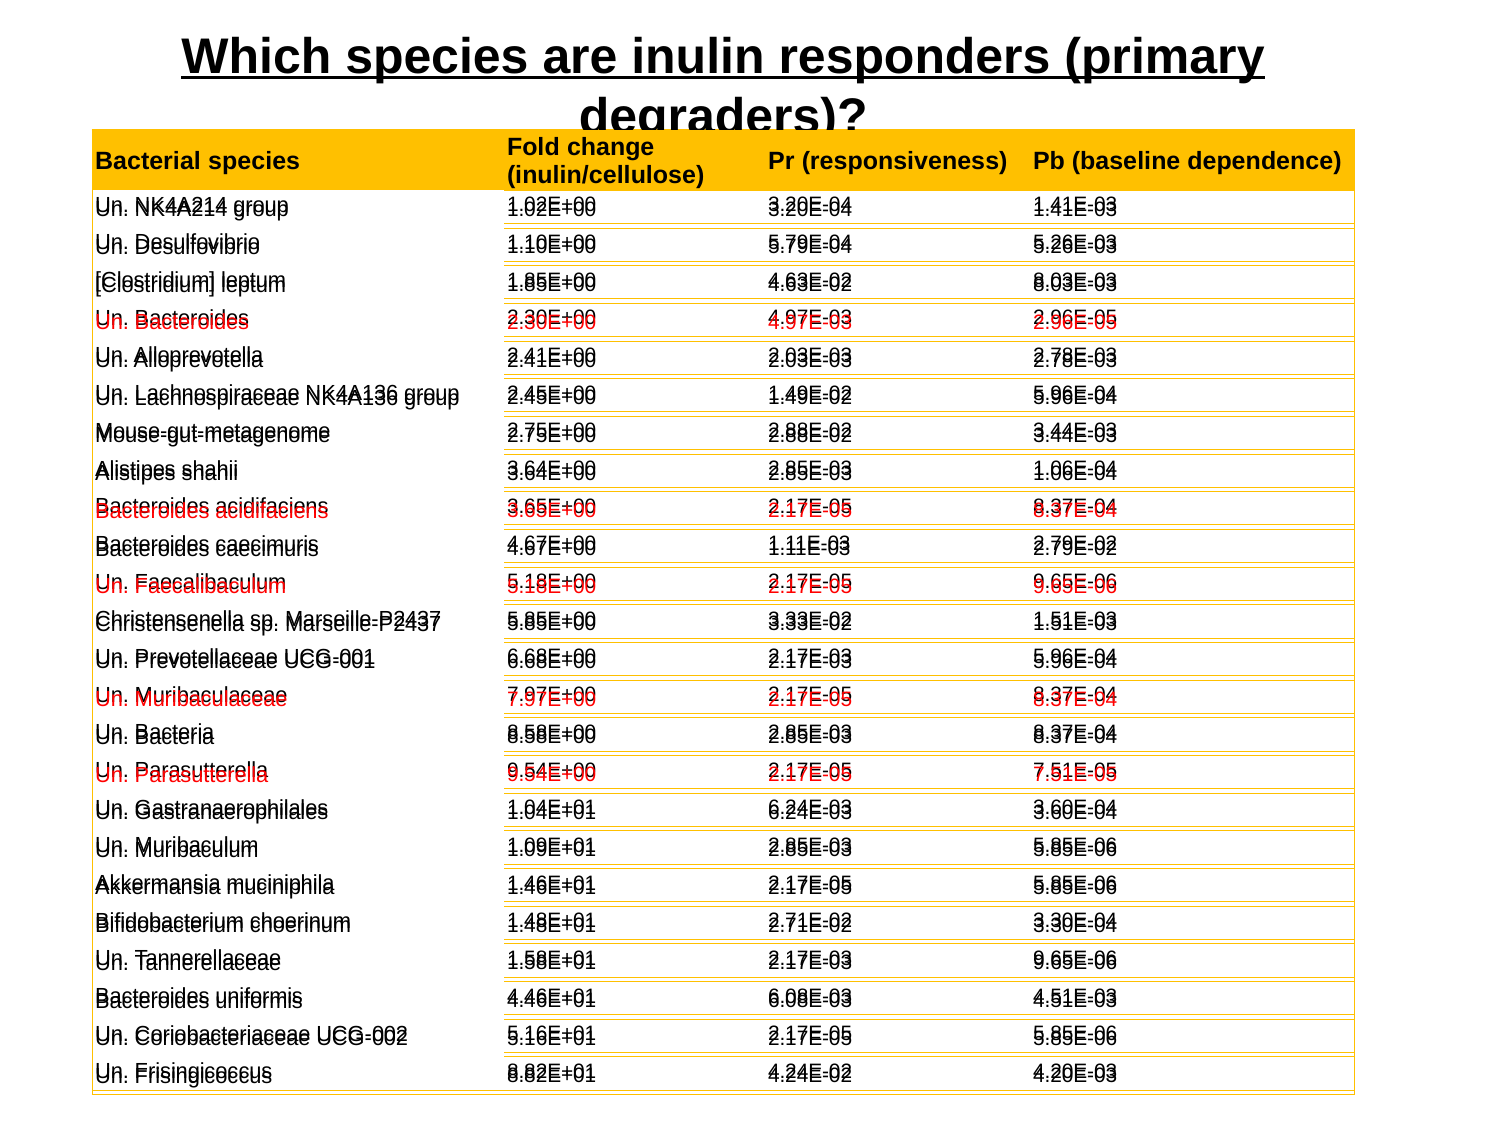

Which species are inulin responders (primary degraders)?
| Bacterial species | Fold change (inulin/cellulose) | Pr (responsiveness) | Pb (baseline dependence) |
| --- | --- | --- | --- |
| Un. NK4A214 group | 1.02E+00 | 3.20E-04 | 1.41E-03 |
| Un. Desulfovibrio | 1.10E+00 | 5.79E-04 | 5.26E-03 |
| [Clostridium] leptum | 1.85E+00 | 4.63E-02 | 8.03E-03 |
| Un. Bacteroides | 2.30E+00 | 4.97E-03 | 2.96E-05 |
| Un. Alloprevotella | 2.41E+00 | 2.03E-03 | 2.78E-03 |
| Un. Lachnospiraceae NK4A136 group | 2.45E+00 | 1.49E-02 | 5.96E-04 |
| Mouse-gut-metagenome | 2.75E+00 | 2.88E-02 | 3.44E-03 |
| Alistipes shahii | 3.64E+00 | 2.85E-03 | 1.06E-04 |
| Bacteroides acidifaciens | 3.65E+00 | 2.17E-05 | 8.37E-04 |
| Bacteroides caecimuris | 4.67E+00 | 1.11E-03 | 2.79E-02 |
| Un. Faecalibaculum | 5.18E+00 | 2.17E-05 | 9.65E-06 |
| Christensenella sp. Marseille-P2437 | 5.85E+00 | 3.33E-02 | 1.51E-03 |
| Un. Prevotellaceae UCG-001 | 6.68E+00 | 2.17E-03 | 5.96E-04 |
| Un. Muribaculaceae | 7.97E+00 | 2.17E-05 | 8.37E-04 |
| Un. Bacteria | 8.58E+00 | 2.85E-03 | 8.37E-04 |
| Un. Parasutterella | 9.54E+00 | 2.17E-05 | 7.51E-05 |
| Un. Gastranaerophilales | 1.04E+01 | 6.24E-03 | 3.60E-04 |
| Un. Muribaculum | 1.09E+01 | 2.85E-03 | 5.85E-06 |
| Akkermansia muciniphila | 1.46E+01 | 2.17E-05 | 5.85E-06 |
| Bifidobacterium choerinum | 1.48E+01 | 2.71E-02 | 3.30E-04 |
| Un. Tannerellaceae | 1.58E+01 | 2.17E-03 | 9.65E-06 |
| Bacteroides uniformis | 4.46E+01 | 6.08E-03 | 4.51E-03 |
| Un. Coriobacteriaceae UCG-002 | 5.16E+01 | 2.17E-05 | 5.85E-06 |
| Un. Frisingicoccus | 8.82E+01 | 4.24E-02 | 4.20E-03 |
| Bacterial species | Fold change (inulin/cellulose) | Pr (responsiveness) | Pb (baseline dependence) |
| --- | --- | --- | --- |
| Un. NK4A214 group | 1.02E+00 | 3.20E-04 | 1.41E-03 |
| Un. Desulfovibrio | 1.10E+00 | 5.79E-04 | 5.26E-03 |
| [Clostridium] leptum | 1.85E+00 | 4.63E-02 | 8.03E-03 |
| Un. Bacteroides | 2.30E+00 | 4.97E-03 | 2.96E-05 |
| Un. Alloprevotella | 2.41E+00 | 2.03E-03 | 2.78E-03 |
| Un. Lachnospiraceae NK4A136 group | 2.45E+00 | 1.49E-02 | 5.96E-04 |
| Mouse-gut-metagenome | 2.75E+00 | 2.88E-02 | 3.44E-03 |
| Alistipes shahii | 3.64E+00 | 2.85E-03 | 1.06E-04 |
| Bacteroides acidifaciens | 3.65E+00 | 2.17E-05 | 8.37E-04 |
| Bacteroides caecimuris | 4.67E+00 | 1.11E-03 | 2.79E-02 |
| Un. Faecalibaculum | 5.18E+00 | 2.17E-05 | 9.65E-06 |
| Christensenella sp. Marseille-P2437 | 5.85E+00 | 3.33E-02 | 1.51E-03 |
| Un. Prevotellaceae UCG-001 | 6.68E+00 | 2.17E-03 | 5.96E-04 |
| Un. Muribaculaceae | 7.97E+00 | 2.17E-05 | 8.37E-04 |
| Un. Bacteria | 8.58E+00 | 2.85E-03 | 8.37E-04 |
| Un. Parasutterella | 9.54E+00 | 2.17E-05 | 7.51E-05 |
| Un. Gastranaerophilales | 1.04E+01 | 6.24E-03 | 3.60E-04 |
| Un. Muribaculum | 1.09E+01 | 2.85E-03 | 5.85E-06 |
| Akkermansia muciniphila | 1.46E+01 | 2.17E-05 | 5.85E-06 |
| Bifidobacterium choerinum | 1.48E+01 | 2.71E-02 | 3.30E-04 |
| Un. Tannerellaceae | 1.58E+01 | 2.17E-03 | 9.65E-06 |
| Bacteroides uniformis | 4.46E+01 | 6.08E-03 | 4.51E-03 |
| Un. Coriobacteriaceae UCG-002 | 5.16E+01 | 2.17E-05 | 5.85E-06 |
| Un. Frisingicoccus | 8.82E+01 | 4.24E-02 | 4.20E-03 |